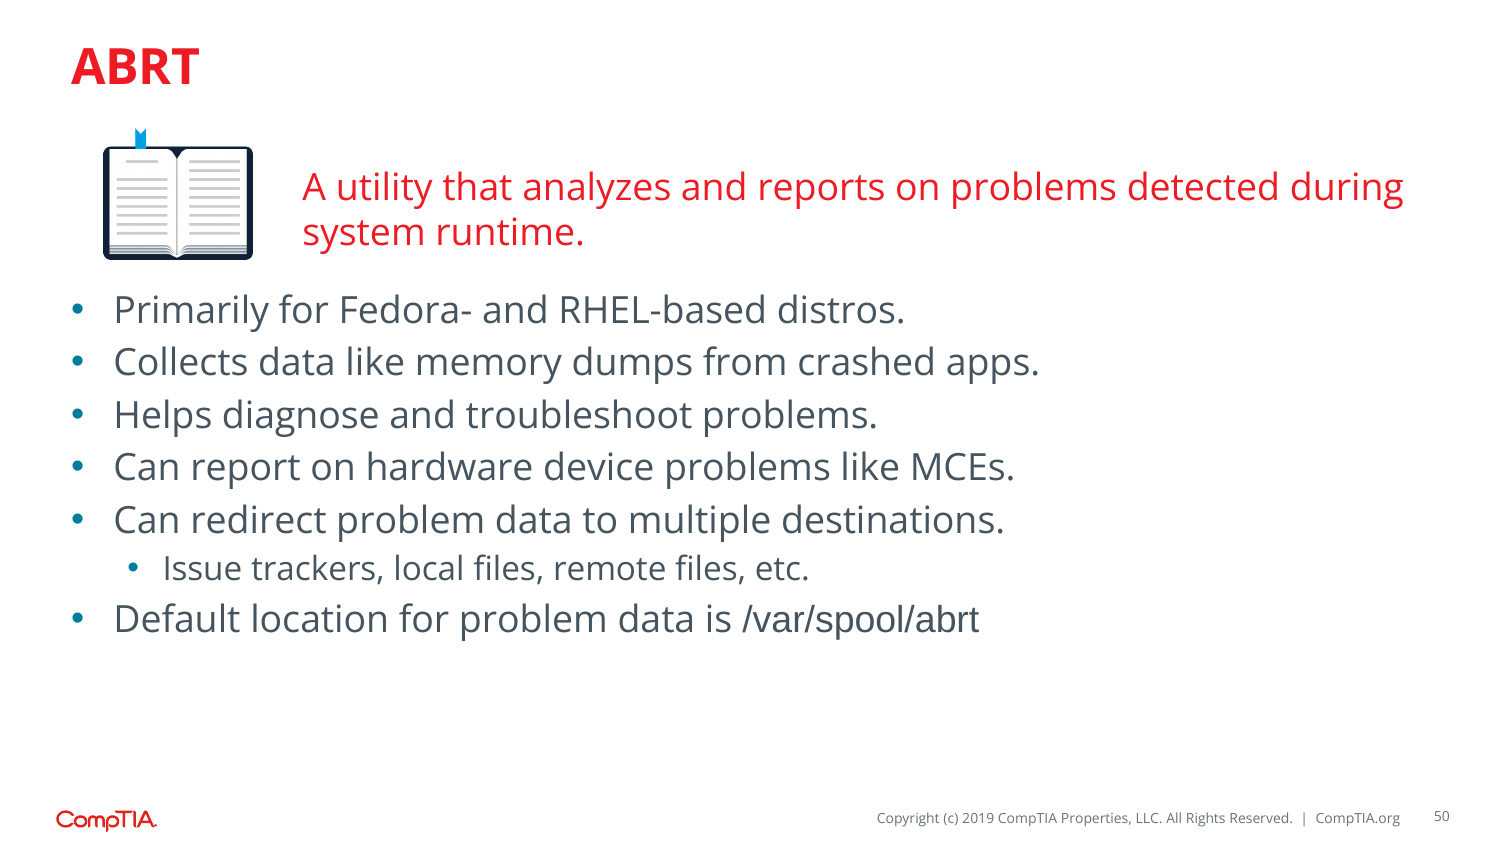

# ABRT
A utility that analyzes and reports on problems detected during system runtime.
Primarily for Fedora- and RHEL-based distros.
Collects data like memory dumps from crashed apps.
Helps diagnose and troubleshoot problems.
Can report on hardware device problems like MCEs.
Can redirect problem data to multiple destinations.
Issue trackers, local files, remote files, etc.
Default location for problem data is /var/spool/abrt
50